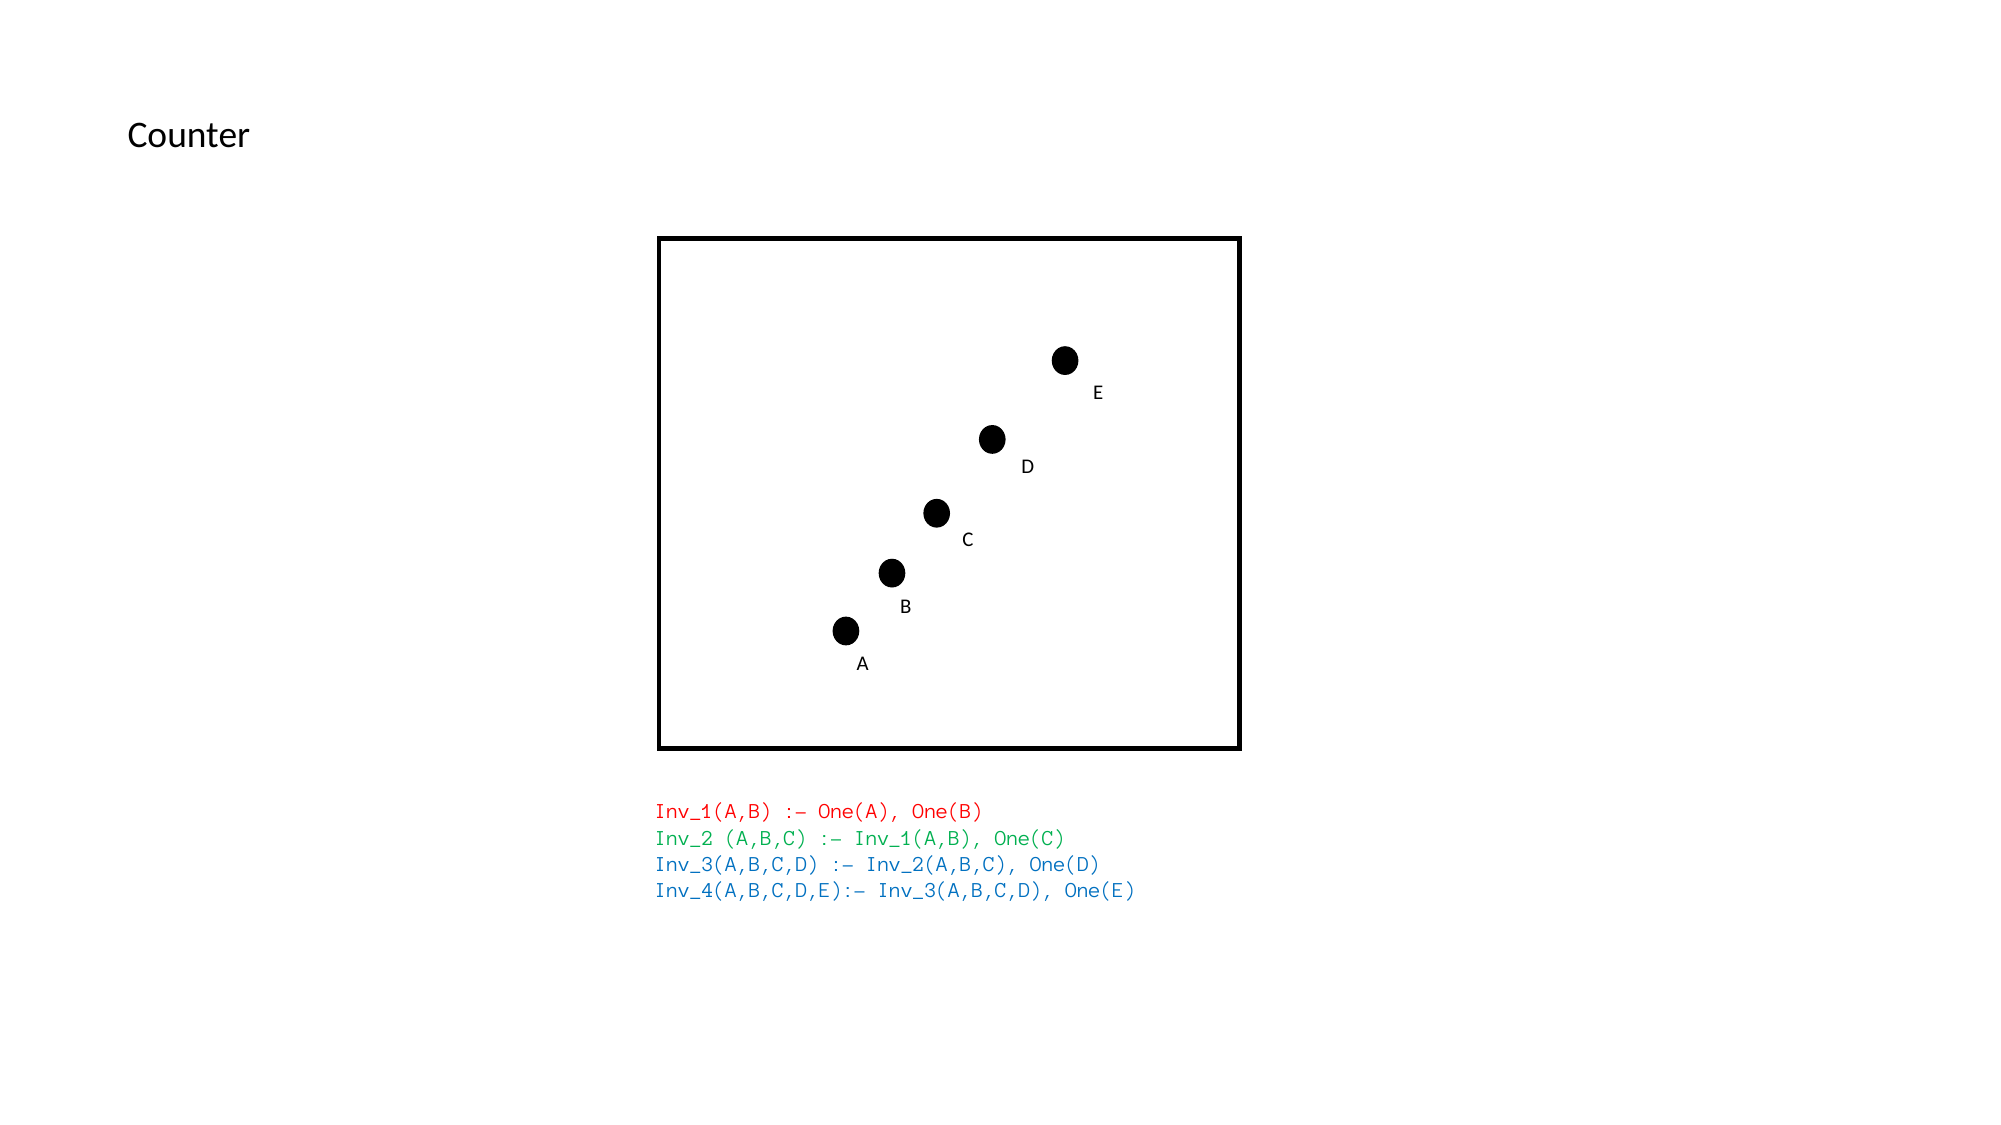

Counter

E

D

C

B

A
Inv_1(A,B) :- One(A), One(B)
Inv_2 (A,B,C) :- Inv_1(A,B), One(C)
Inv_3(A,B,C,D) :- Inv_2(A,B,C), One(D)
Inv_4(A,B,C,D,E):- Inv_3(A,B,C,D), One(E)